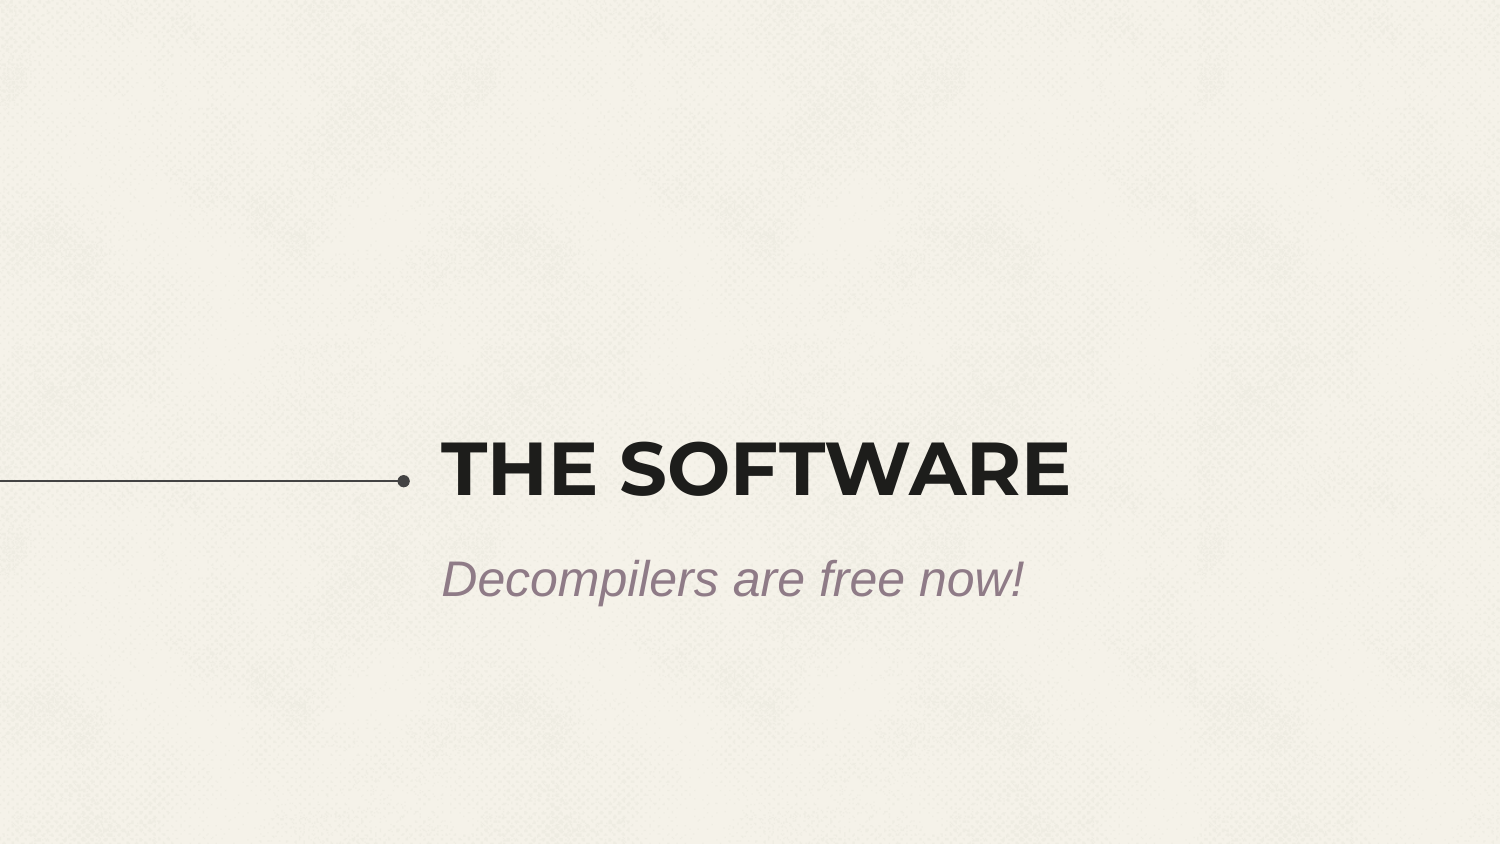

# The Software
Decompilers are free now!